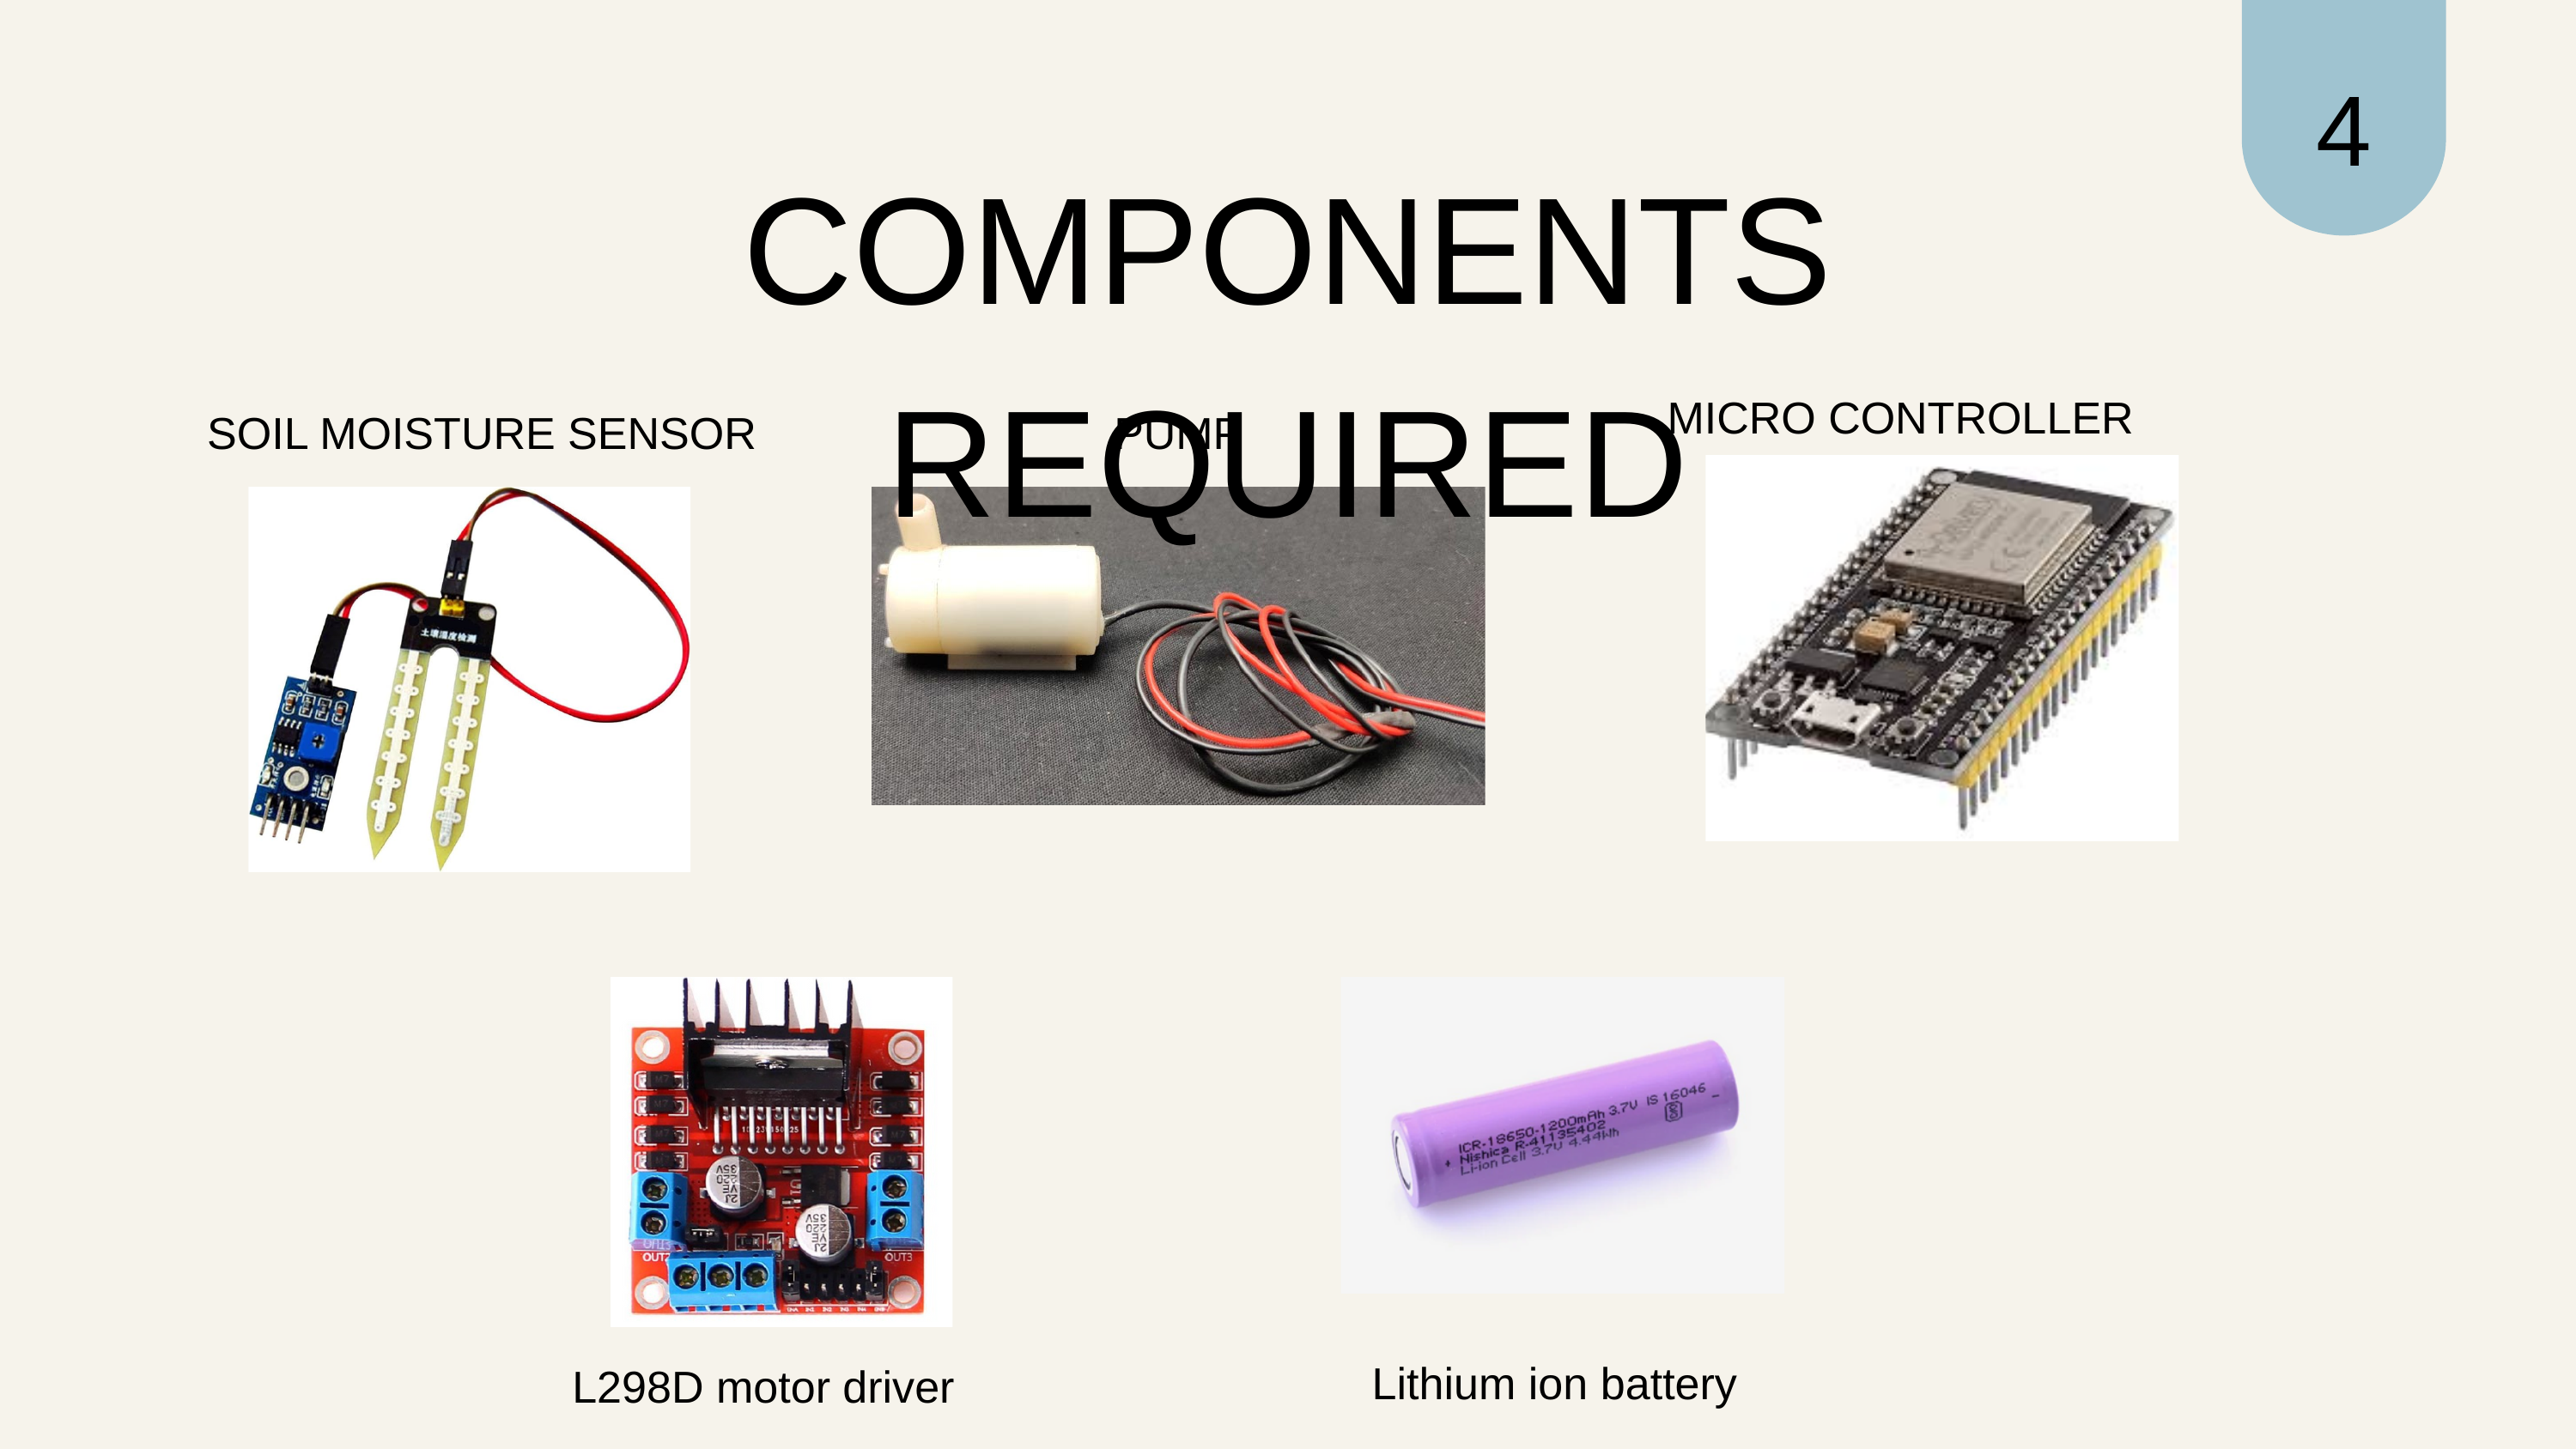

4
COMPONENTS REQUIRED
MICRO CONTROLLER
SOIL MOISTURE SENSOR
PUMP

Lithium ion battery
L298D motor driver